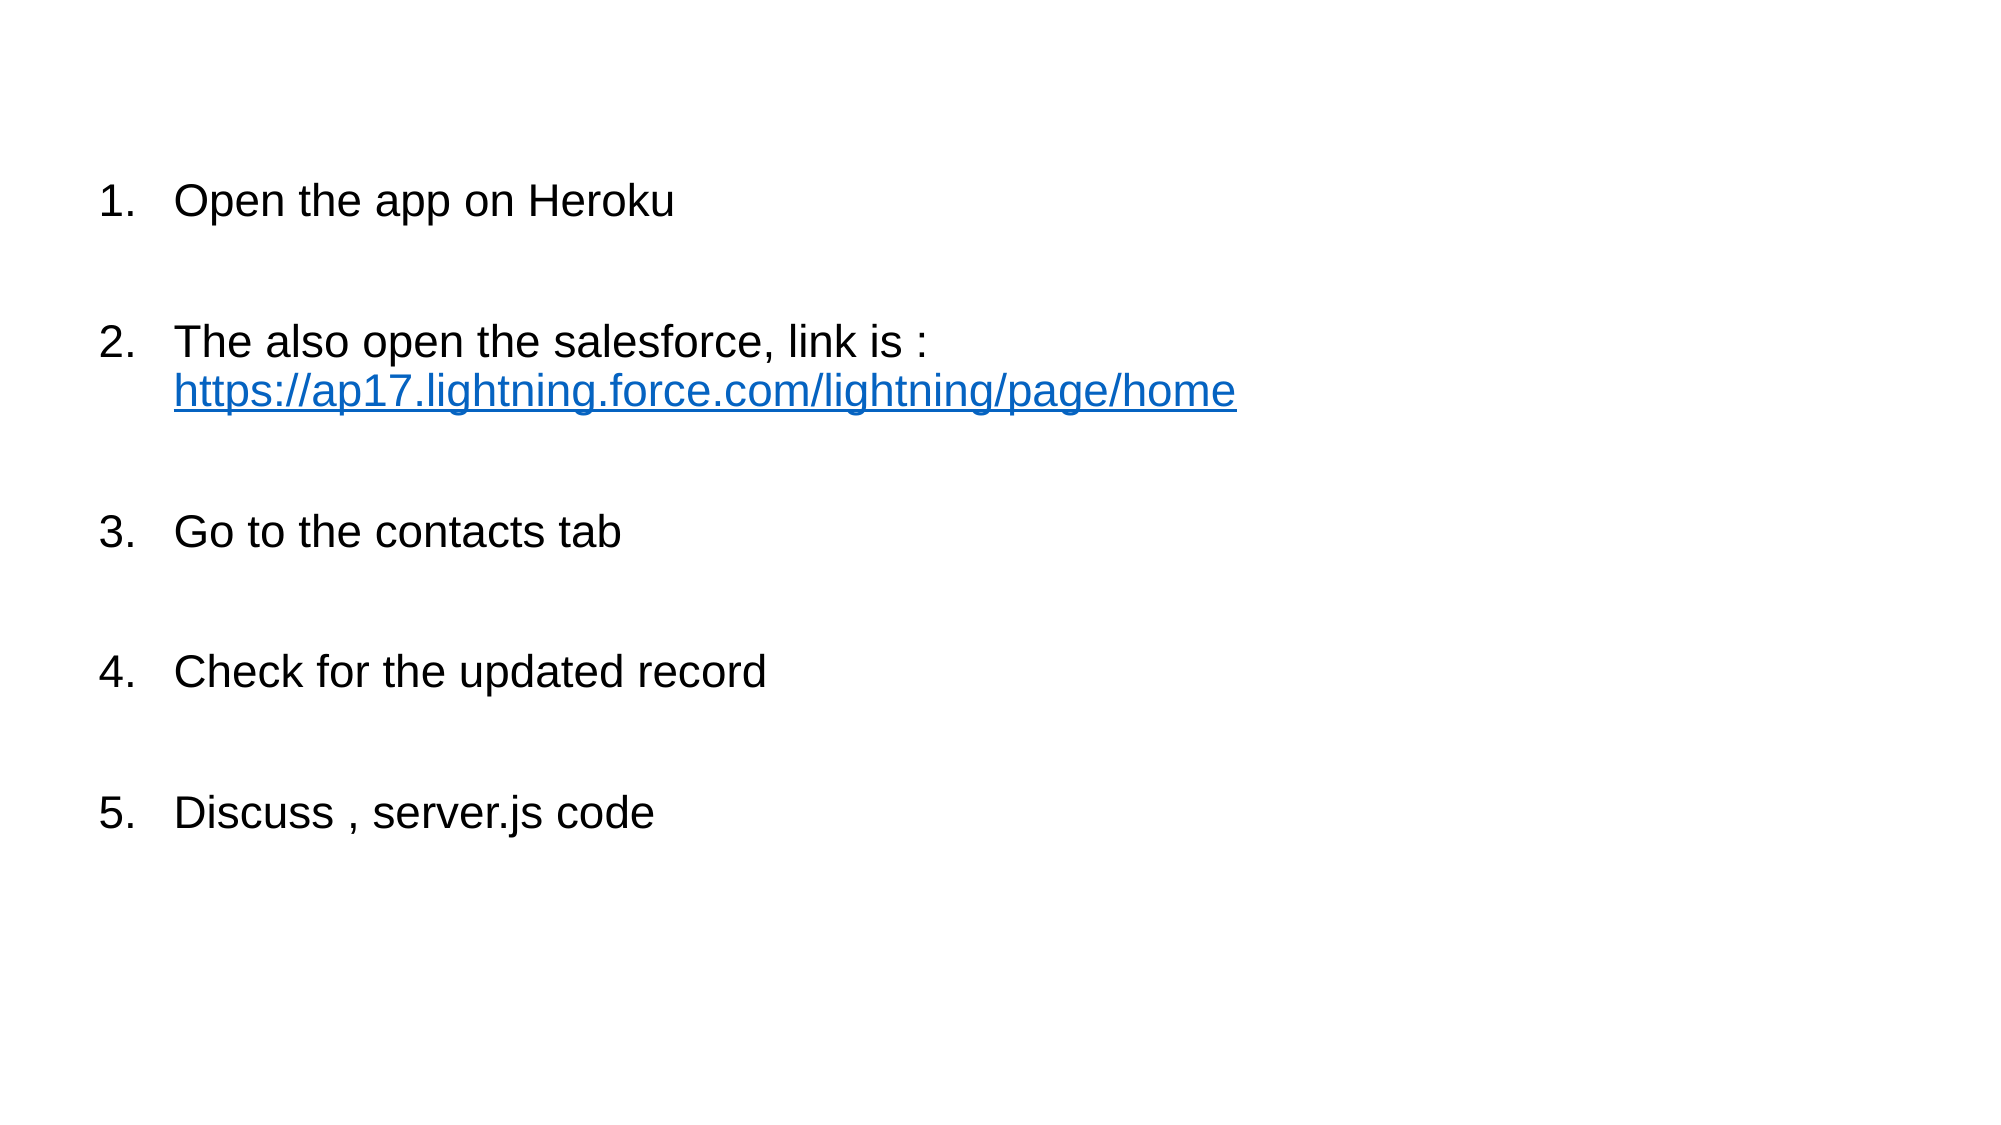

Open the app on Heroku

The also open the salesforce, link is : https://ap17.lightning.force.com/lightning/page/home

Go to the contacts tab

Check for the updated record

Discuss , server.js code